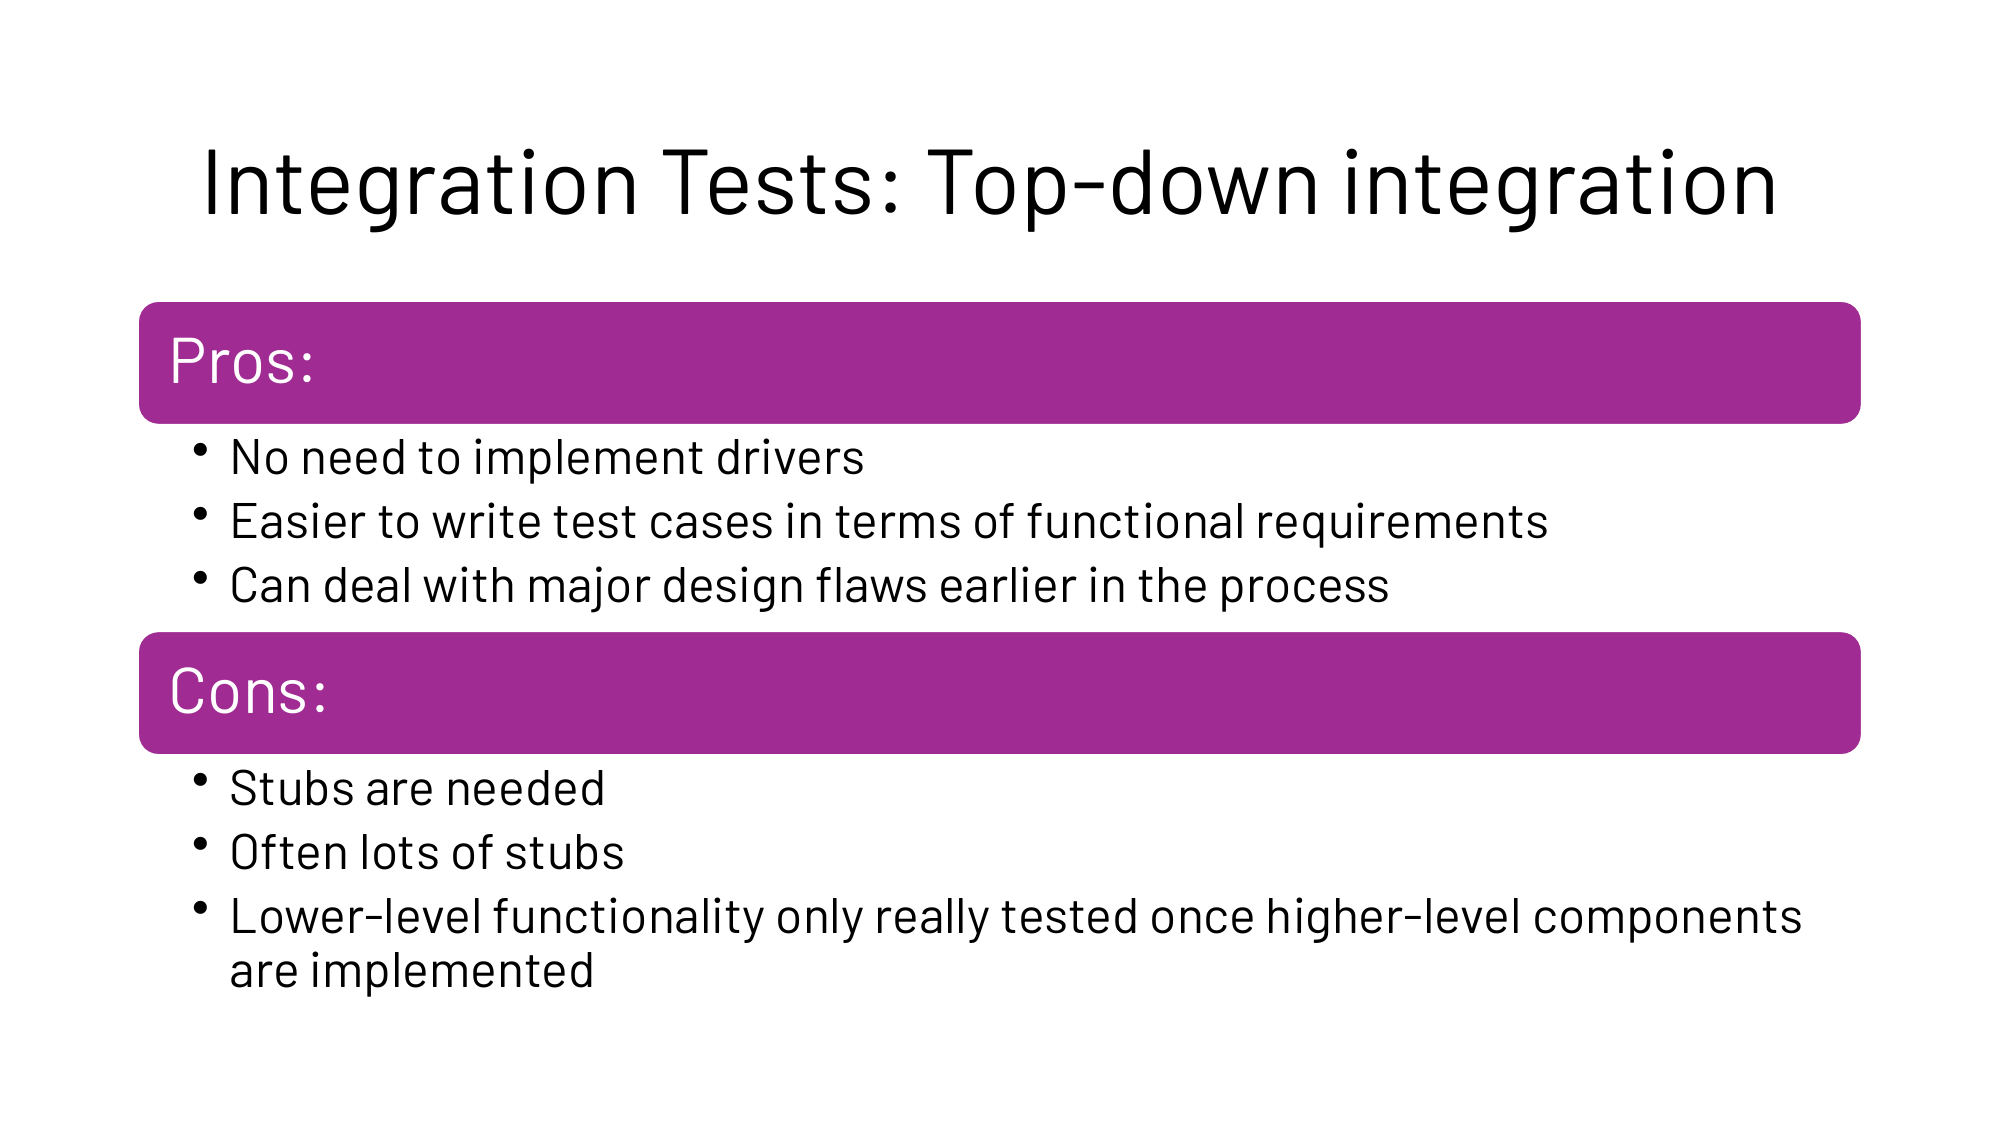

# Integration Tests: Top-down integration
Pros:
No need to implement drivers
Easier to write test cases in terms of functional requirements
Can deal with major design flaws earlier in the process
Cons:
Stubs are needed
Often lots of stubs
Lower-level functionality only really tested once higher-level components are implemented